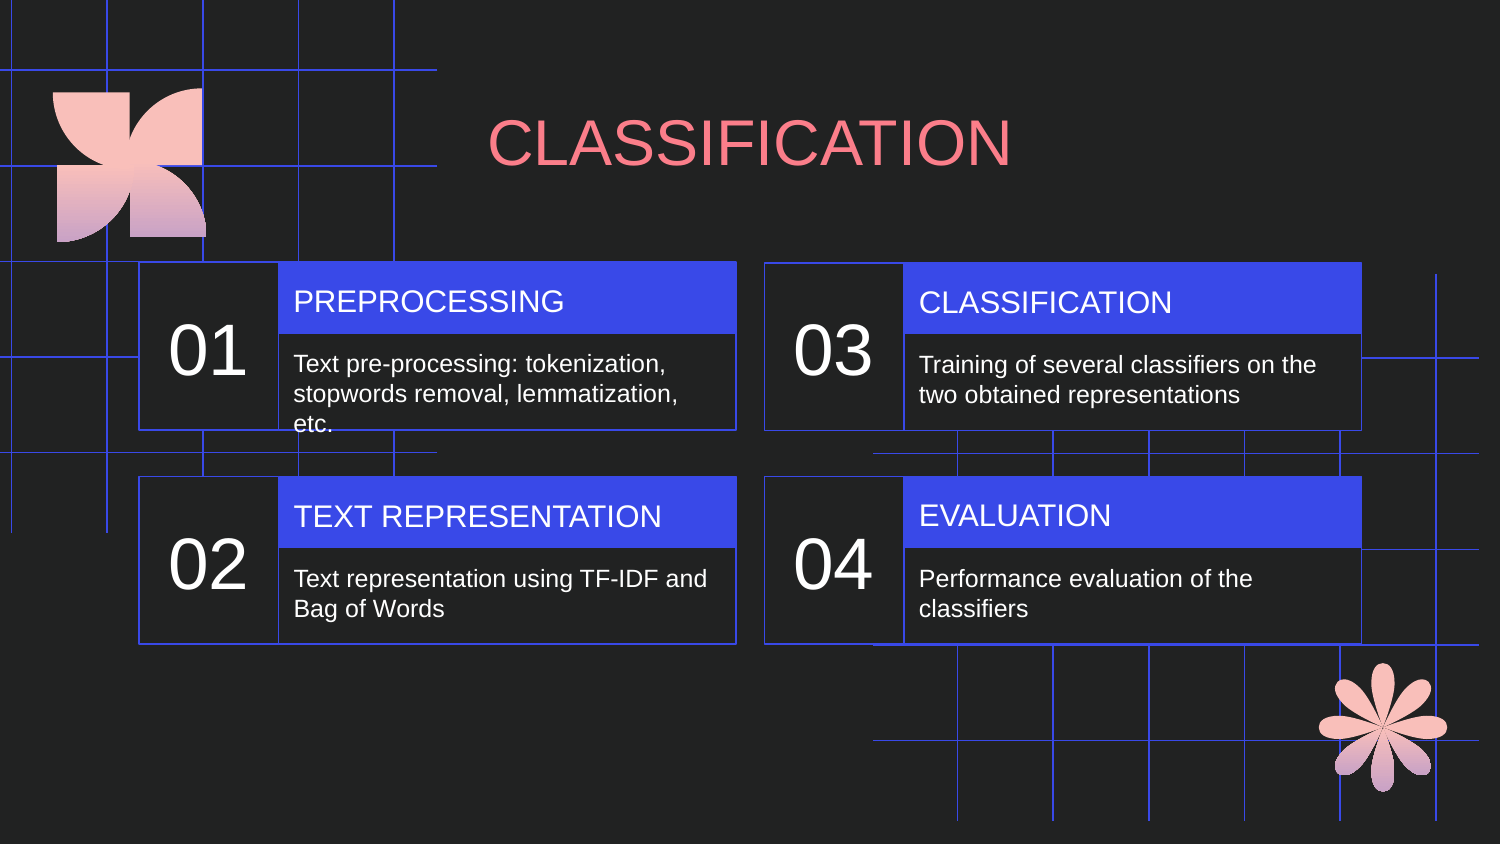

CLASSIFICATION

PREPROCESSING
01
03
CLASSIFICATION
Text pre-processing: tokenization, stopwords removal, lemmatization, etc.
Training of several classifiers on the two obtained representations
EVALUATION
04
# 02
TEXT REPRESENTATION
Performance evaluation of the classifiers
Text representation using TF-IDF and Bag of Words